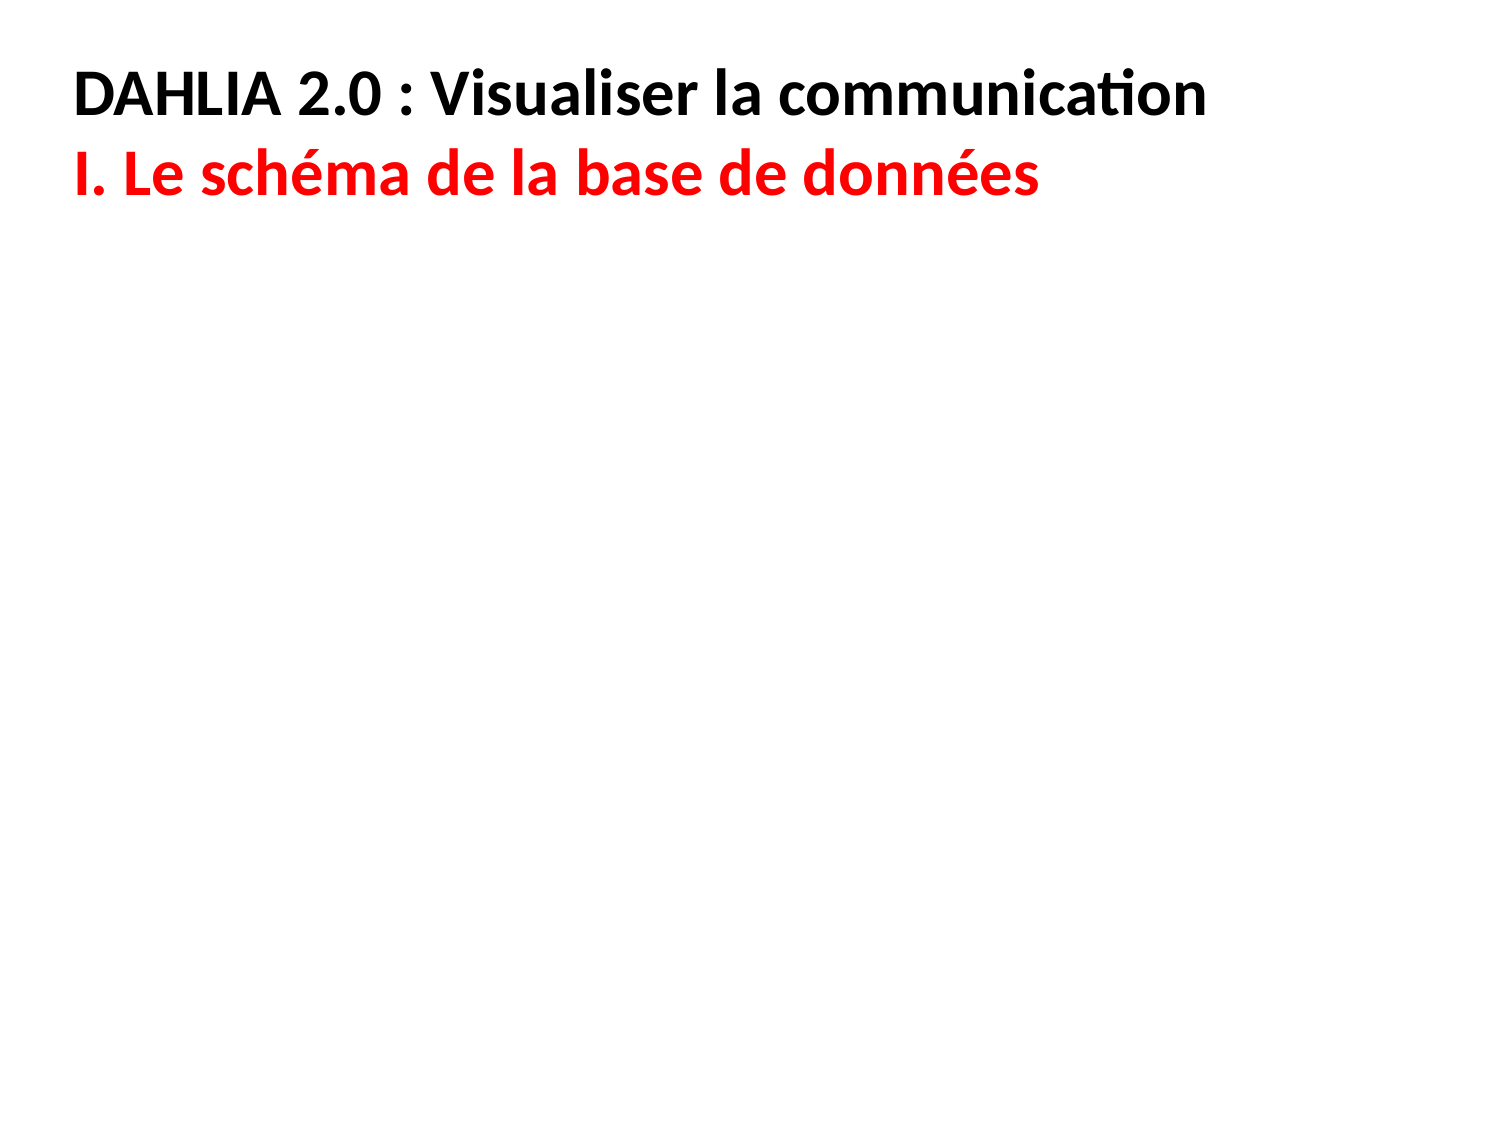

DAHLIA 2.0 : Visualiser la communication
I. Le schéma de la base de données